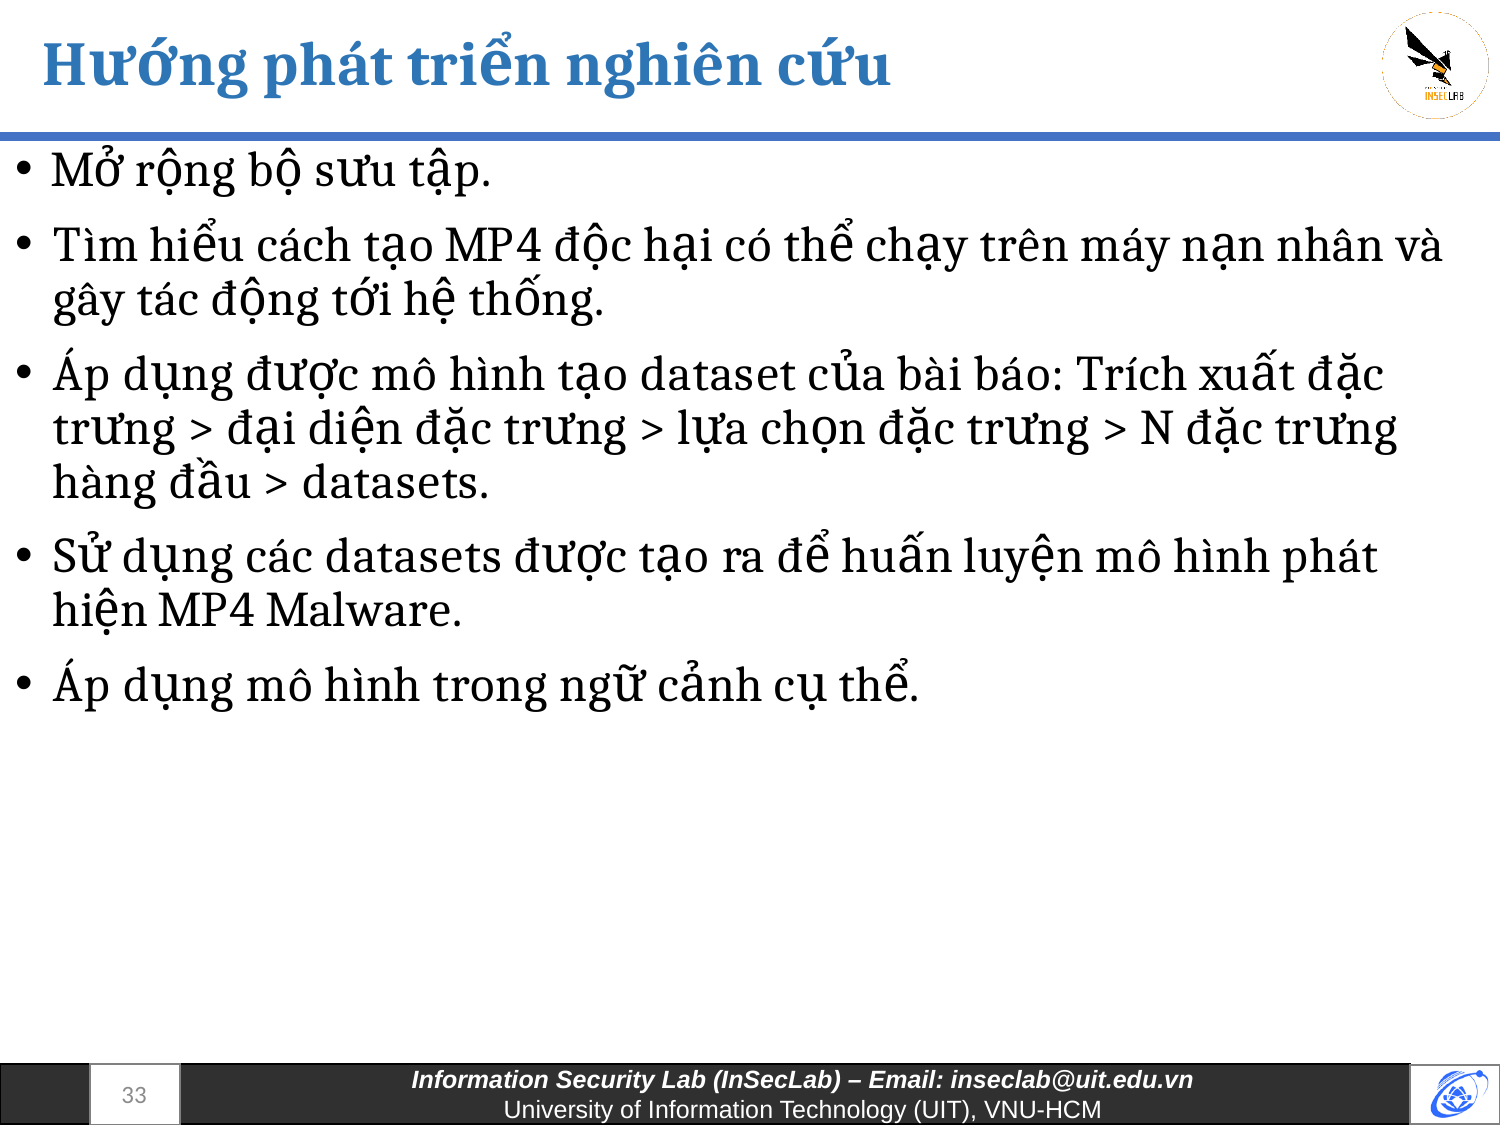

# Hướng phát triển nghiên cứu
Mở rộng bộ sưu tập.
Tìm hiểu cách tạo MP4 độc hại có thể chạy trên máy nạn nhân và gây tác động tới hệ thống.
Áp dụng được mô hình tạo dataset của bài báo: Trích xuất đặc trưng > đại diện đặc trưng > lựa chọn đặc trưng > N đặc trưng hàng đầu > datasets.
Sử dụng các datasets được tạo ra để huấn luyện mô hình phát hiện MP4 Malware.
Áp dụng mô hình trong ngữ cảnh cụ thể.
33